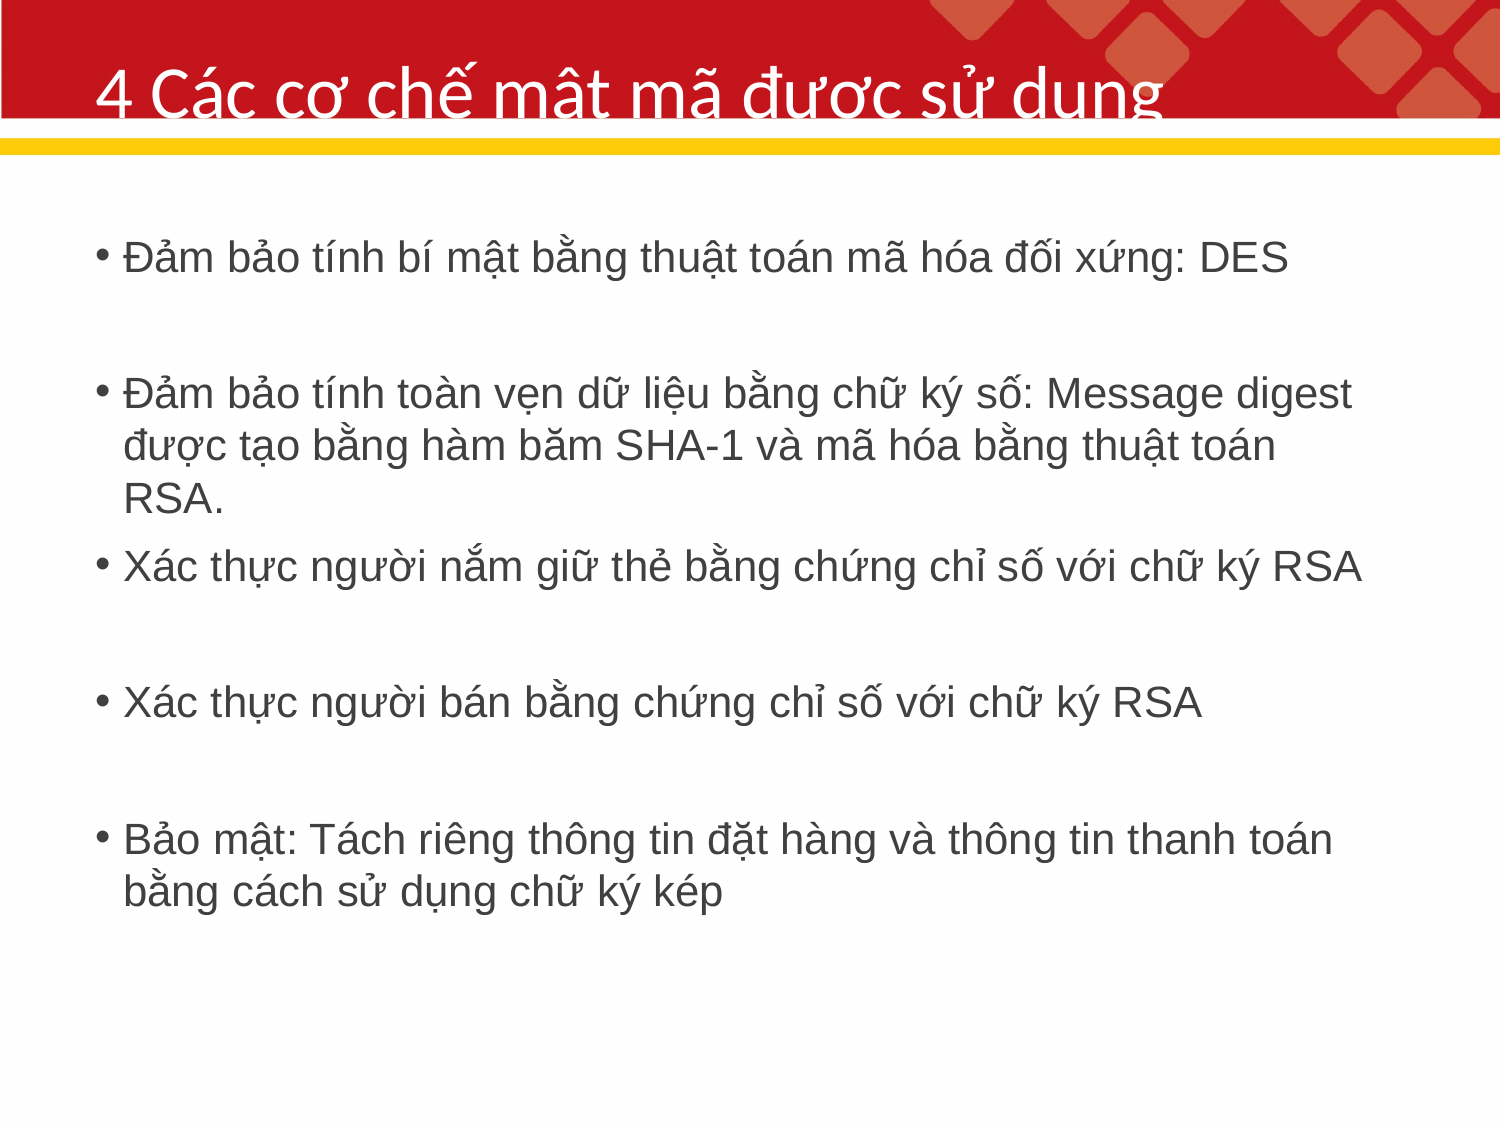

# 4 Các cơ chế mật mã được sử dụng
Đảm bảo tính bí mật bằng thuật toán mã hóa đối xứng: DES

Đảm bảo tính toàn vẹn dữ liệu bằng chữ ký số: Message digest được tạo bằng hàm băm SHA-1 và mã hóa bằng thuật toán RSA.
Xác thực người nắm giữ thẻ bằng chứng chỉ số với chữ ký RSA

Xác thực người bán bằng chứng chỉ số với chữ ký RSA

Bảo mật: Tách riêng thông tin đặt hàng và thông tin thanh toán bằng cách sử dụng chữ ký kép